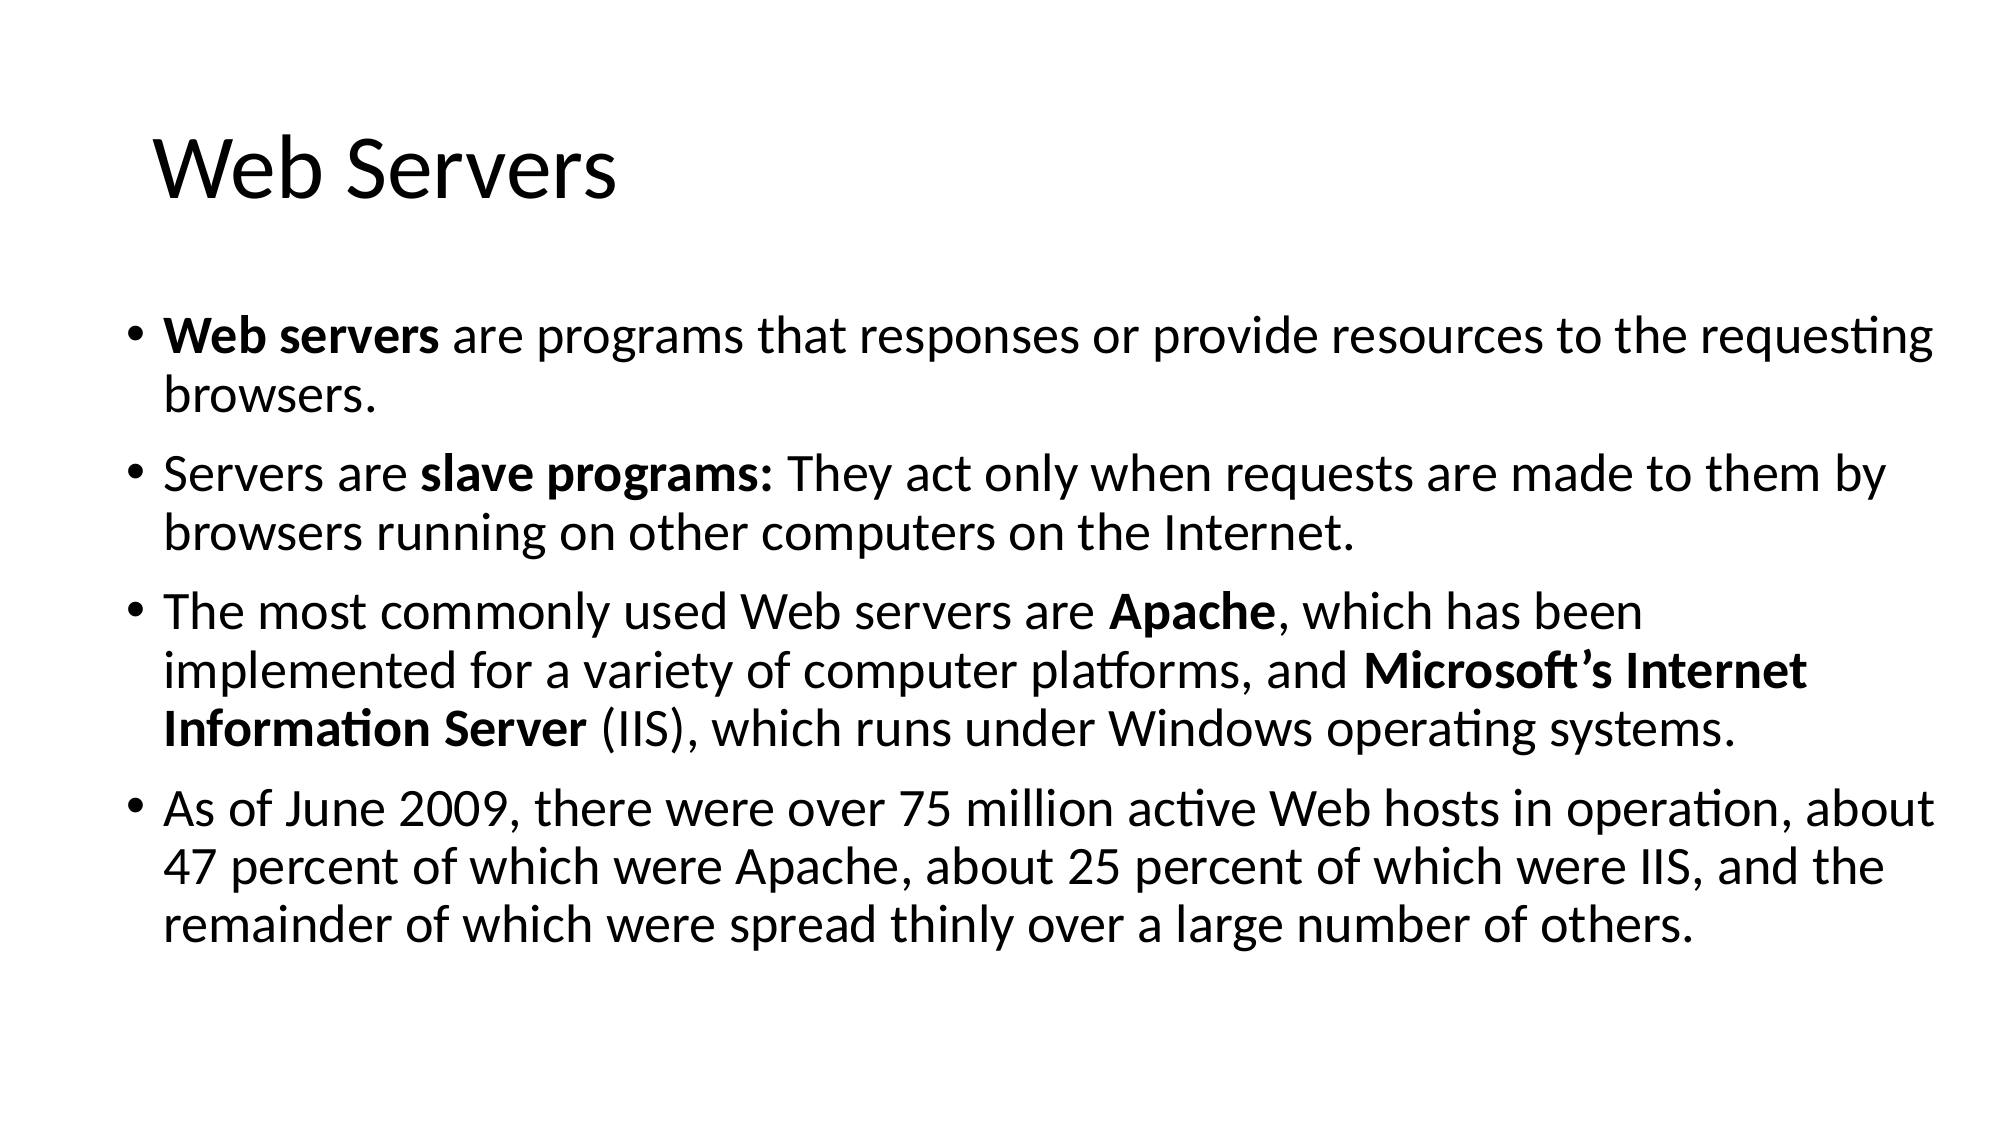

# Web Servers
Web servers are programs that responses or provide resources to the requesting browsers.
Servers are slave programs: They act only when requests are made to them by browsers running on other computers on the Internet.
The most commonly used Web servers are Apache, which has been implemented for a variety of computer platforms, and Microsoft’s Internet Information Server (IIS), which runs under Windows operating systems.
As of June 2009, there were over 75 million active Web hosts in operation, about 47 percent of which were Apache, about 25 percent of which were IIS, and the remainder of which were spread thinly over a large number of others.